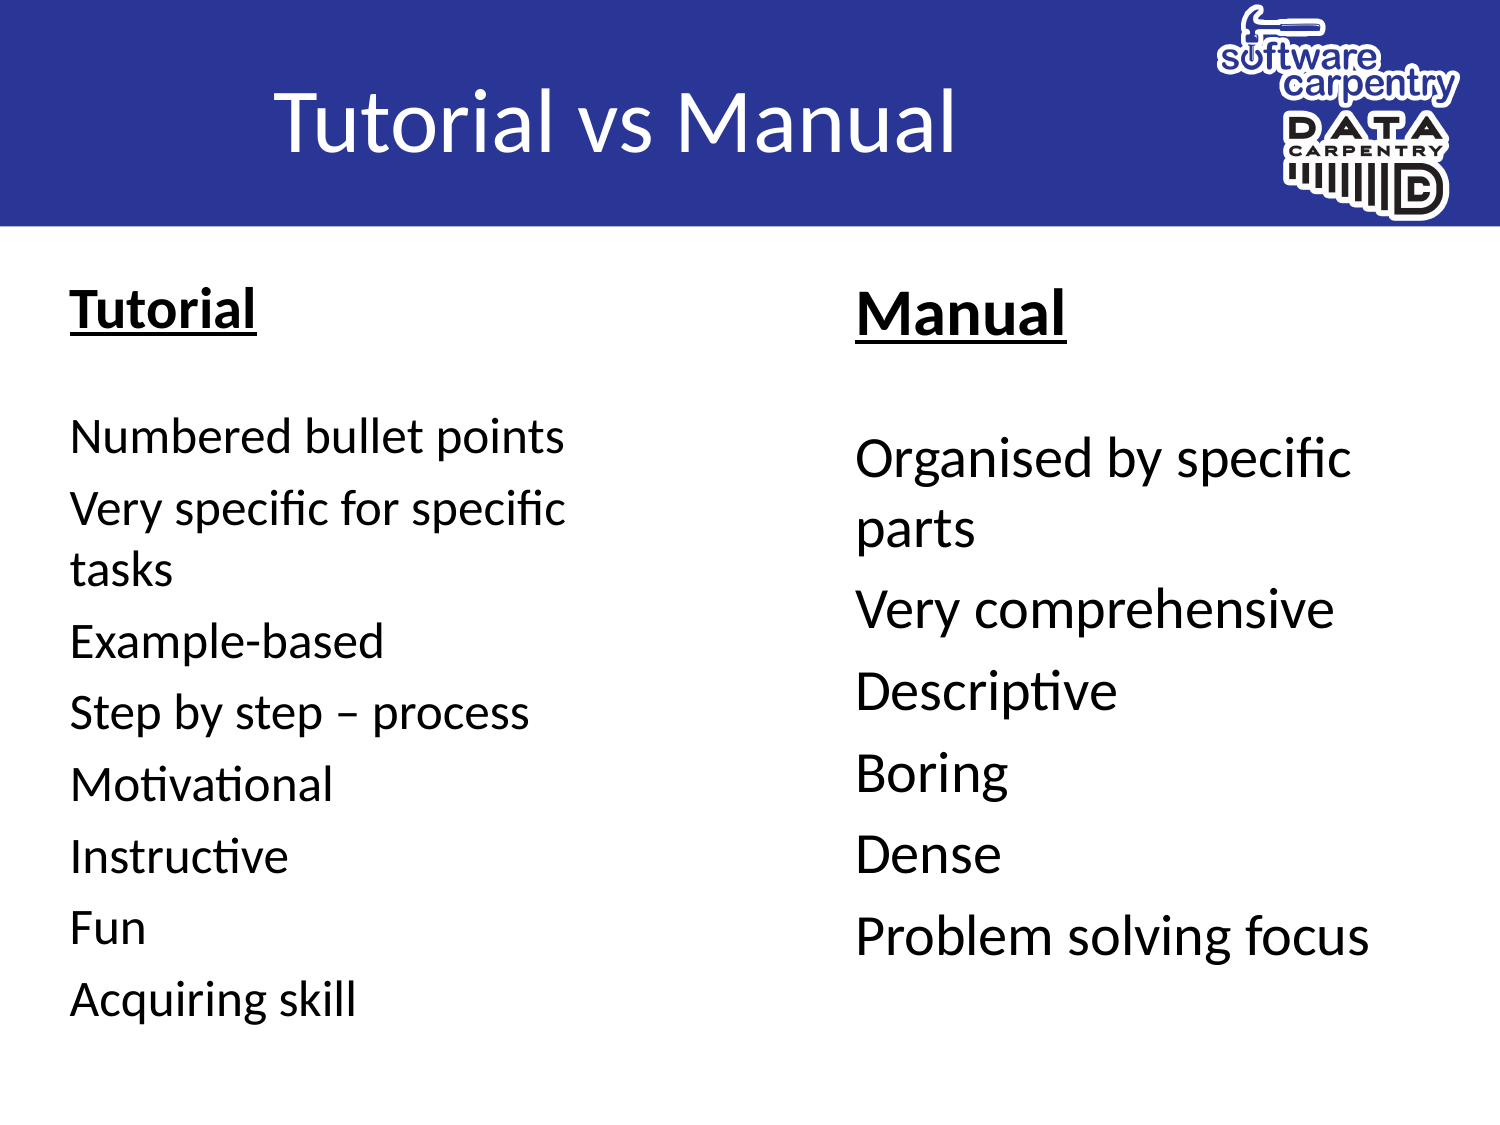

# Tutorial vs Manual
Manual

Organised by specific parts
Very comprehensive
Descriptive
Boring
Dense
Problem solving focus

Tutorial

Numbered bullet points
Very specific for specific tasks
Example-based
Step by step – process
Motivational
Instructive
Fun
Acquiring skill